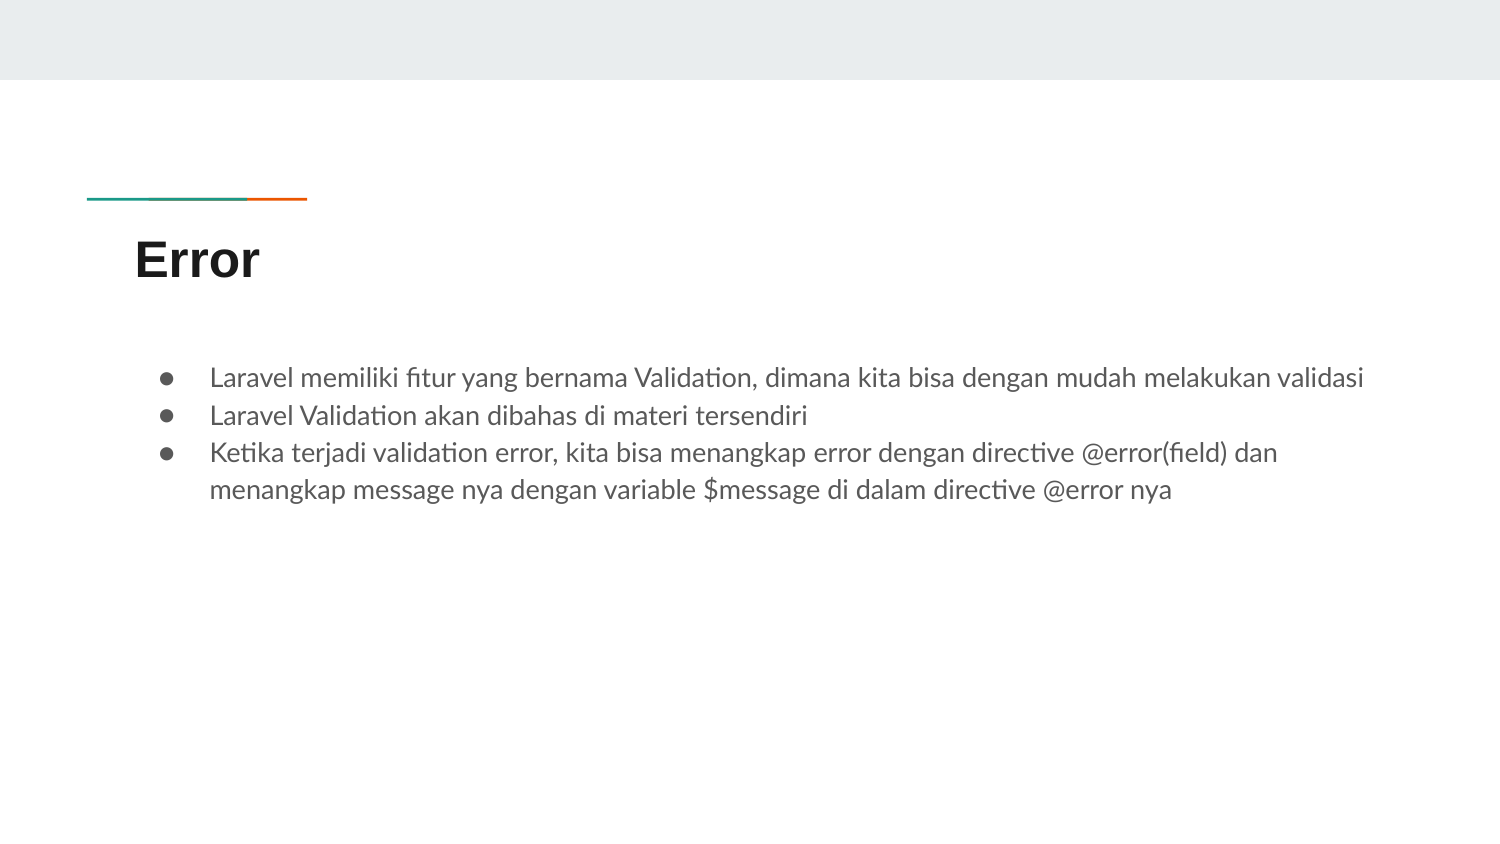

# Error
Laravel memiliki fitur yang bernama Validation, dimana kita bisa dengan mudah melakukan validasi
Laravel Validation akan dibahas di materi tersendiri
Ketika terjadi validation error, kita bisa menangkap error dengan directive @error(field) dan menangkap message nya dengan variable $message di dalam directive @error nya